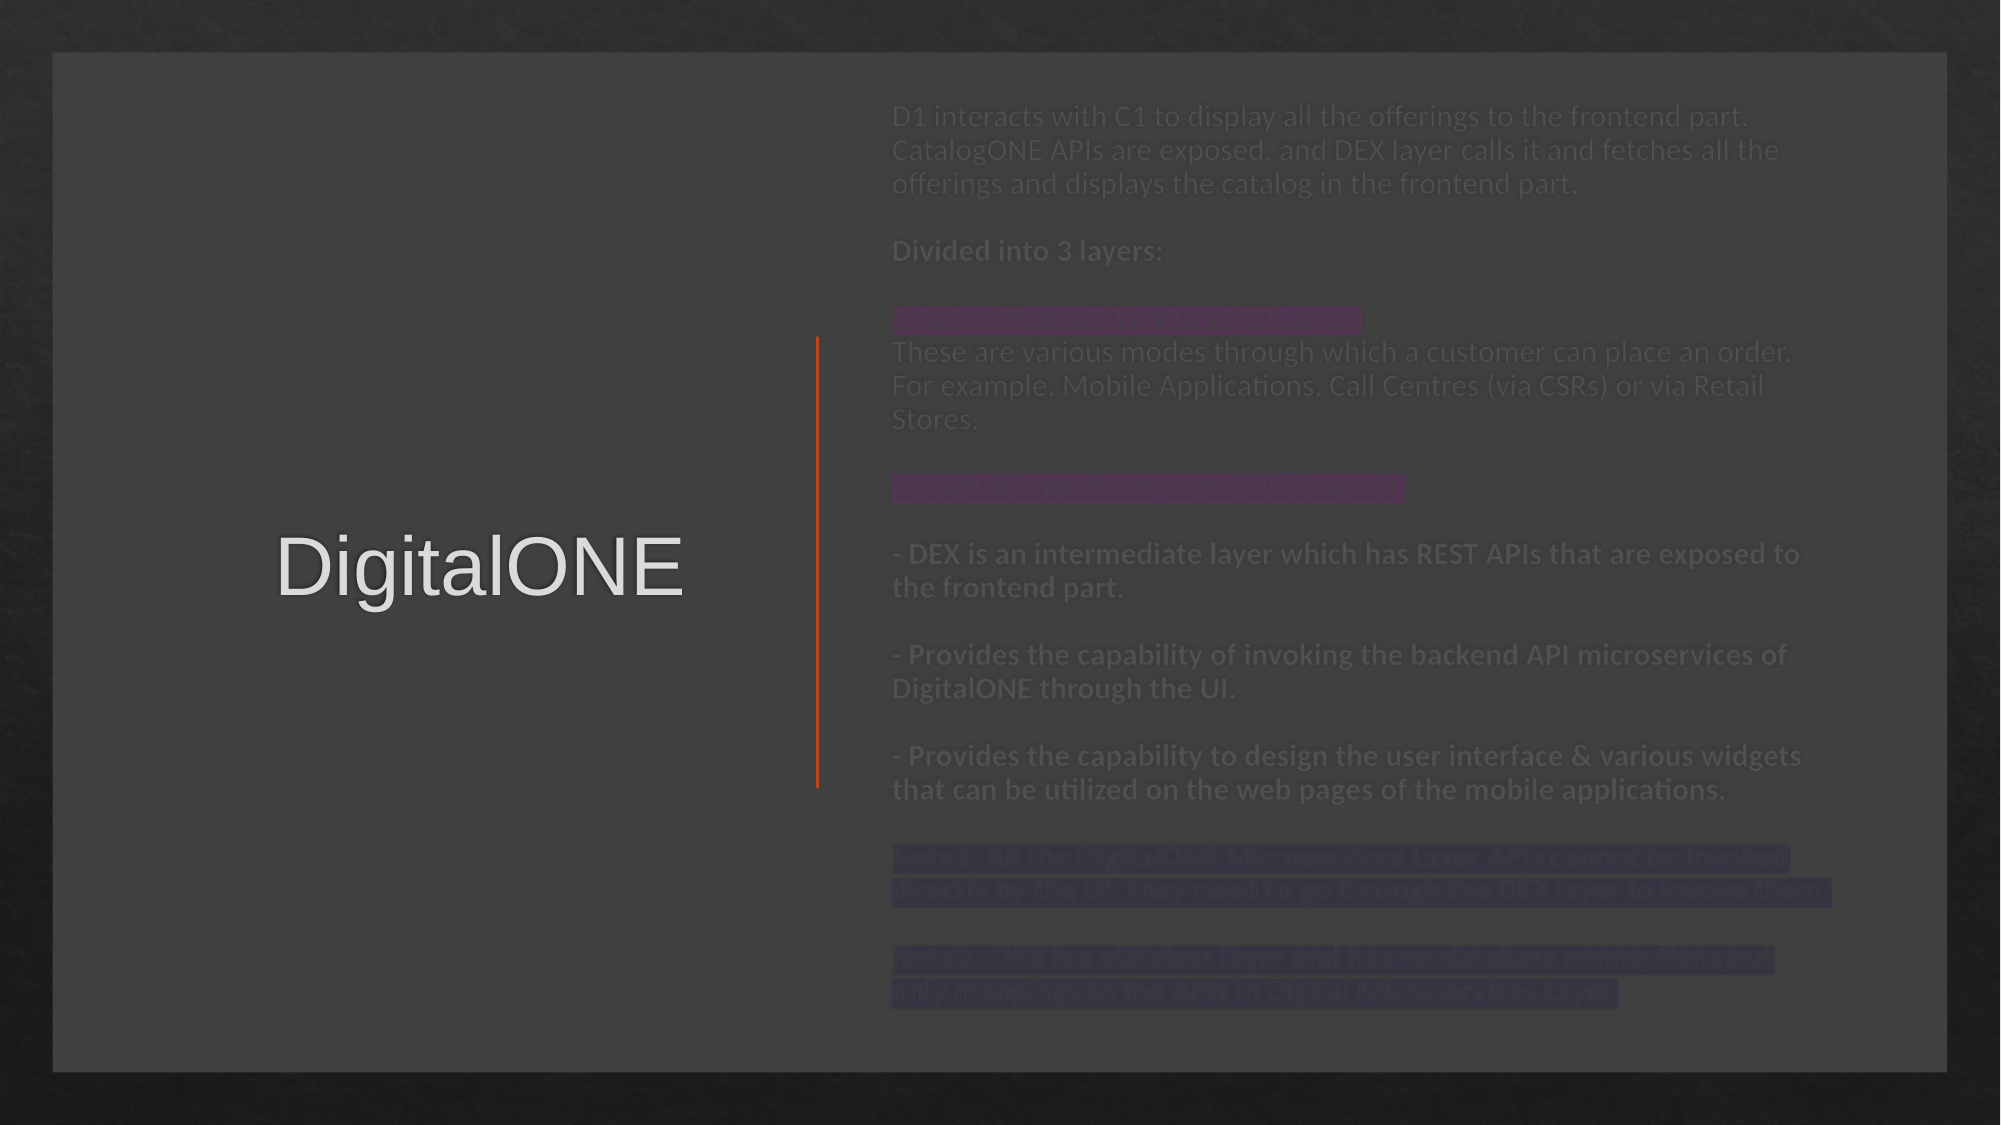

D1 interacts with C1 to display all the offerings to the frontend part. CatalogONE APIs are exposed, and DEX layer calls it and fetches all the offerings and displays the catalog in the frontend part.
Divided into 3 layers:
1. Sales Channel/Frontend/UI Layer:
These are various modes through which a customer can place an order. For example, Mobile Applications, Call Centres (via CSRs) or via Retail Stores.
2. Digital Experience Layer (DEX Layer):
- DEX is an intermediate layer which has REST APIs that are exposed to the frontend part.
- Provides the capability of invoking the backend API microservices of DigitalONE through the UI.
- Provides the capability to design the user interface & various widgets that can be utilized on the web pages of the mobile applications.
Note1: All the DigitalONE Microservices Layer APIs cannot be invoked directly by the UI; they need to go through the DEX layer to invoke them.
Note2 : DEX is a stateless layer and has no database connections but only mappings to the APIs in Digital Microservices Layer.
# DigitalONE